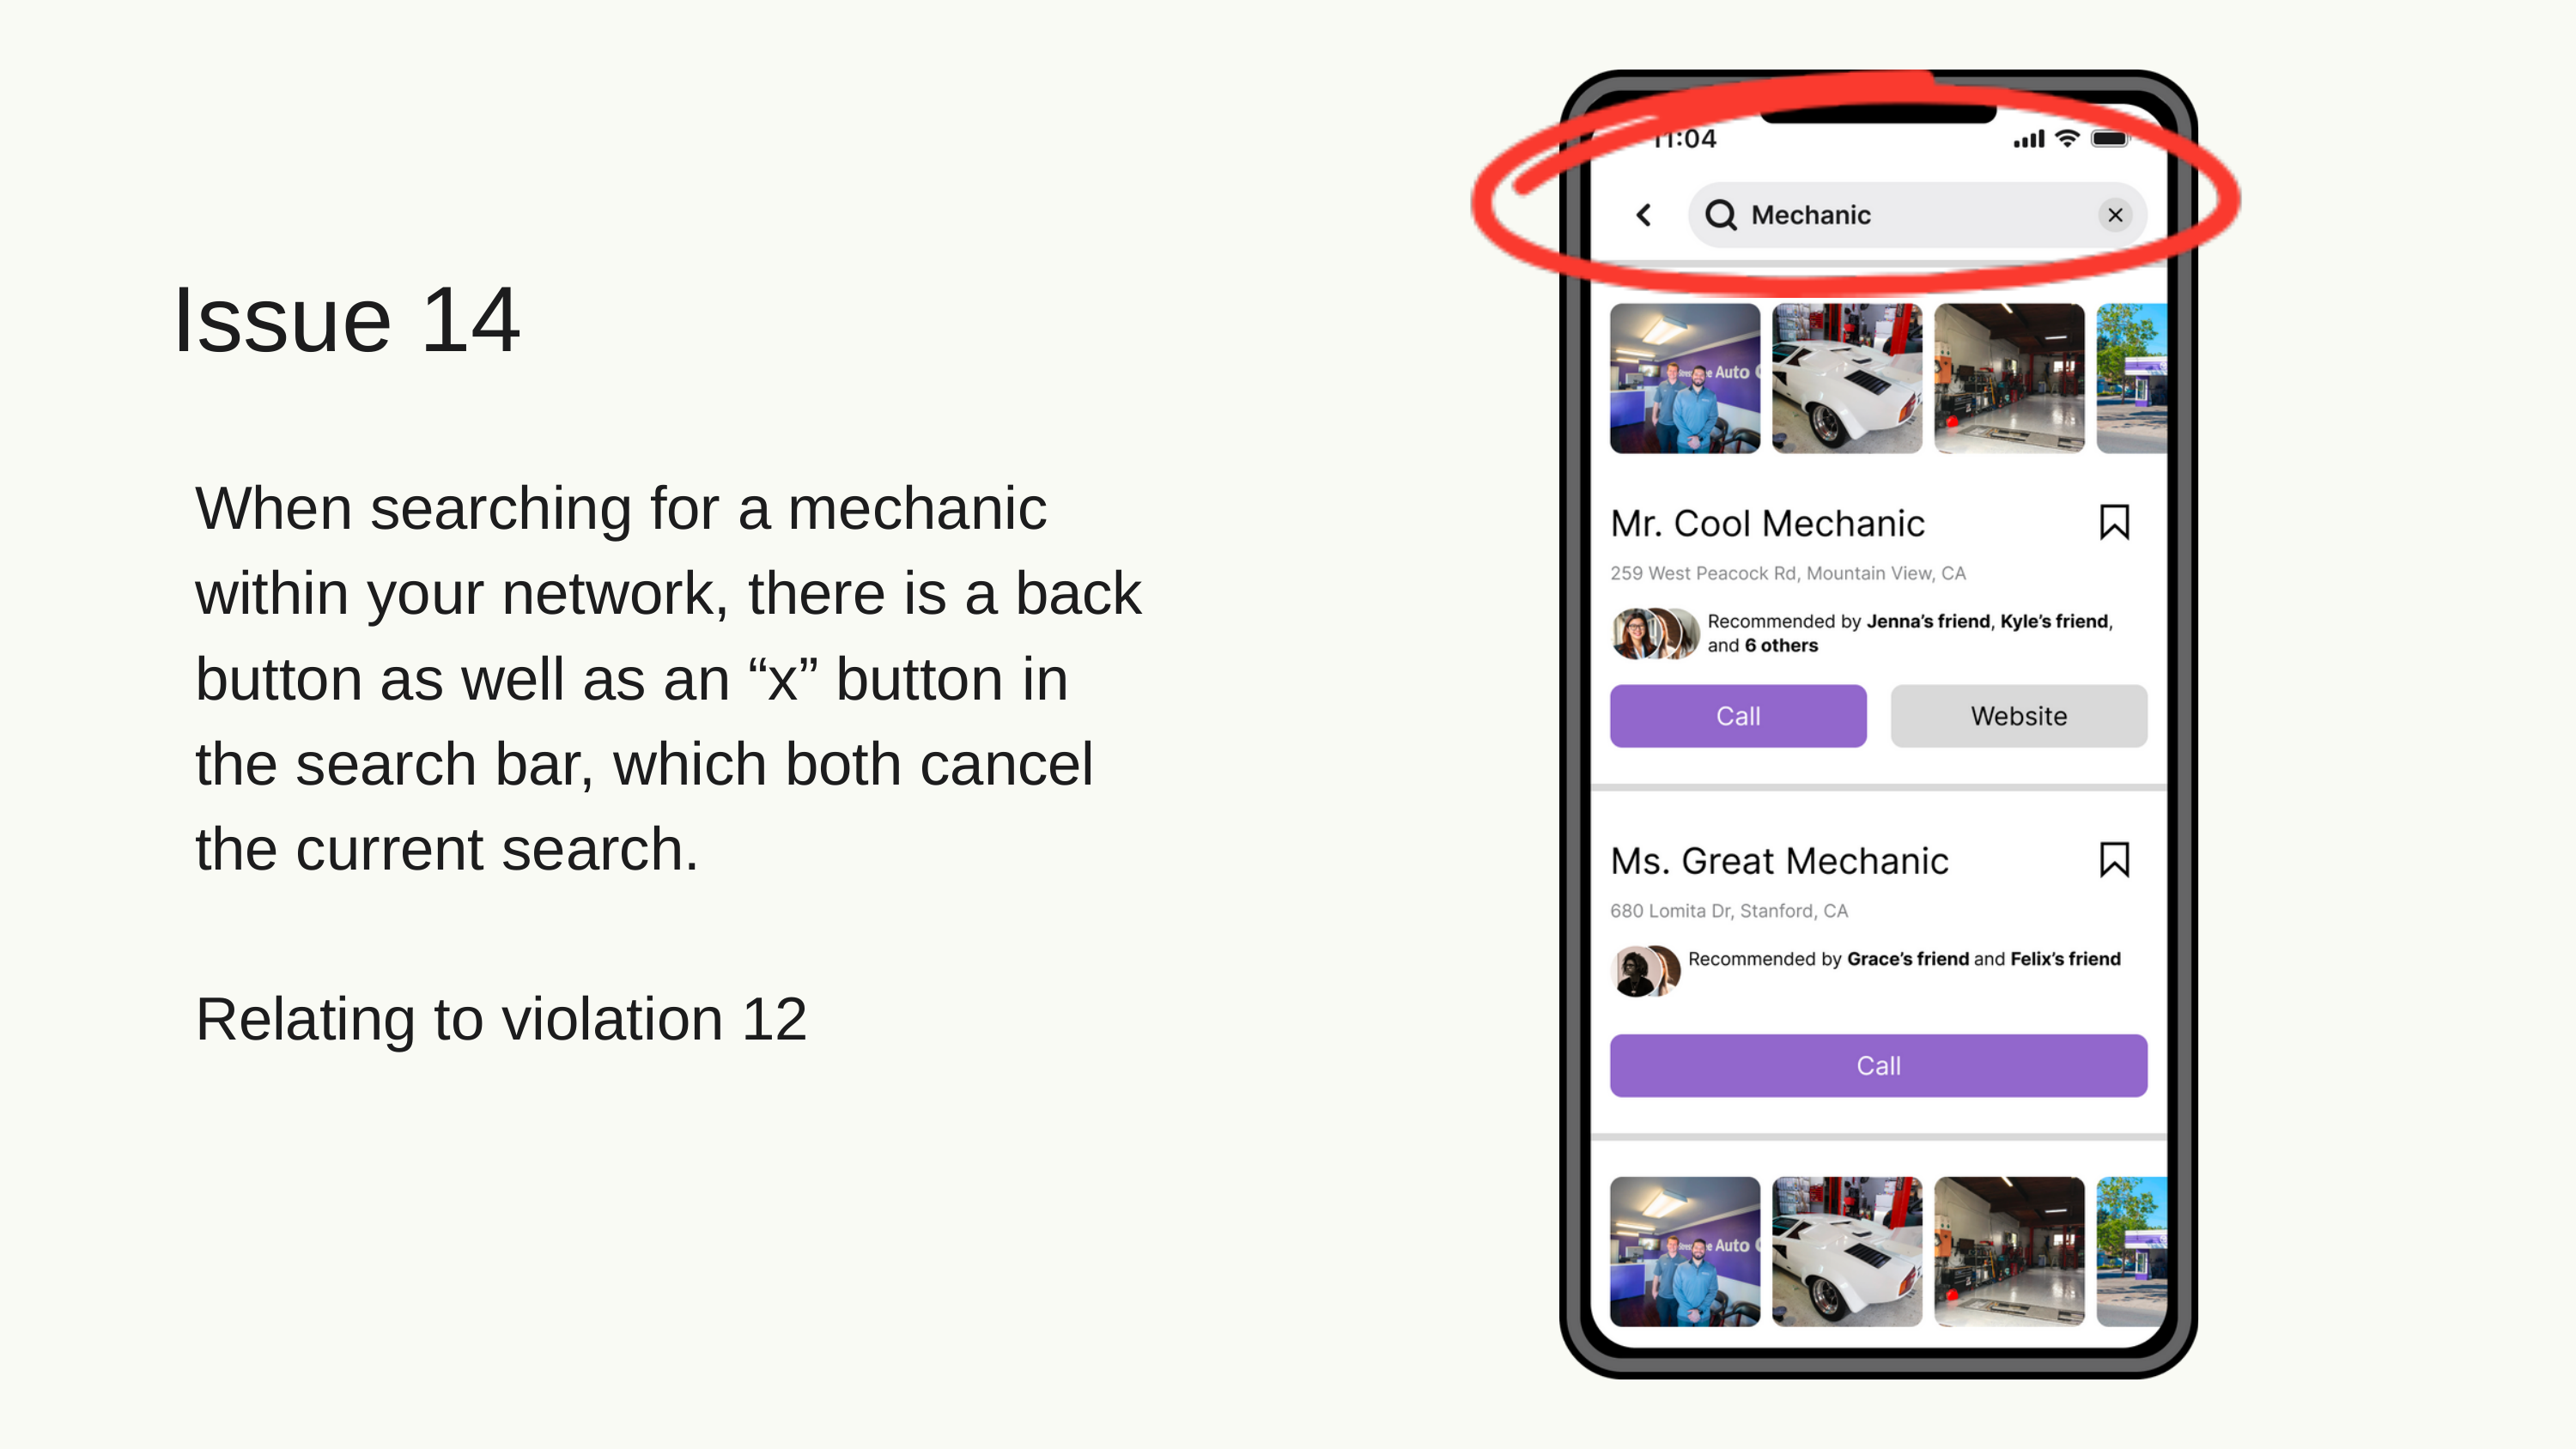

Issue 14
When searching for a mechanic within your network, there is a back button as well as an “x” button in the search bar, which both cancel the current search.

Relating to violation 12